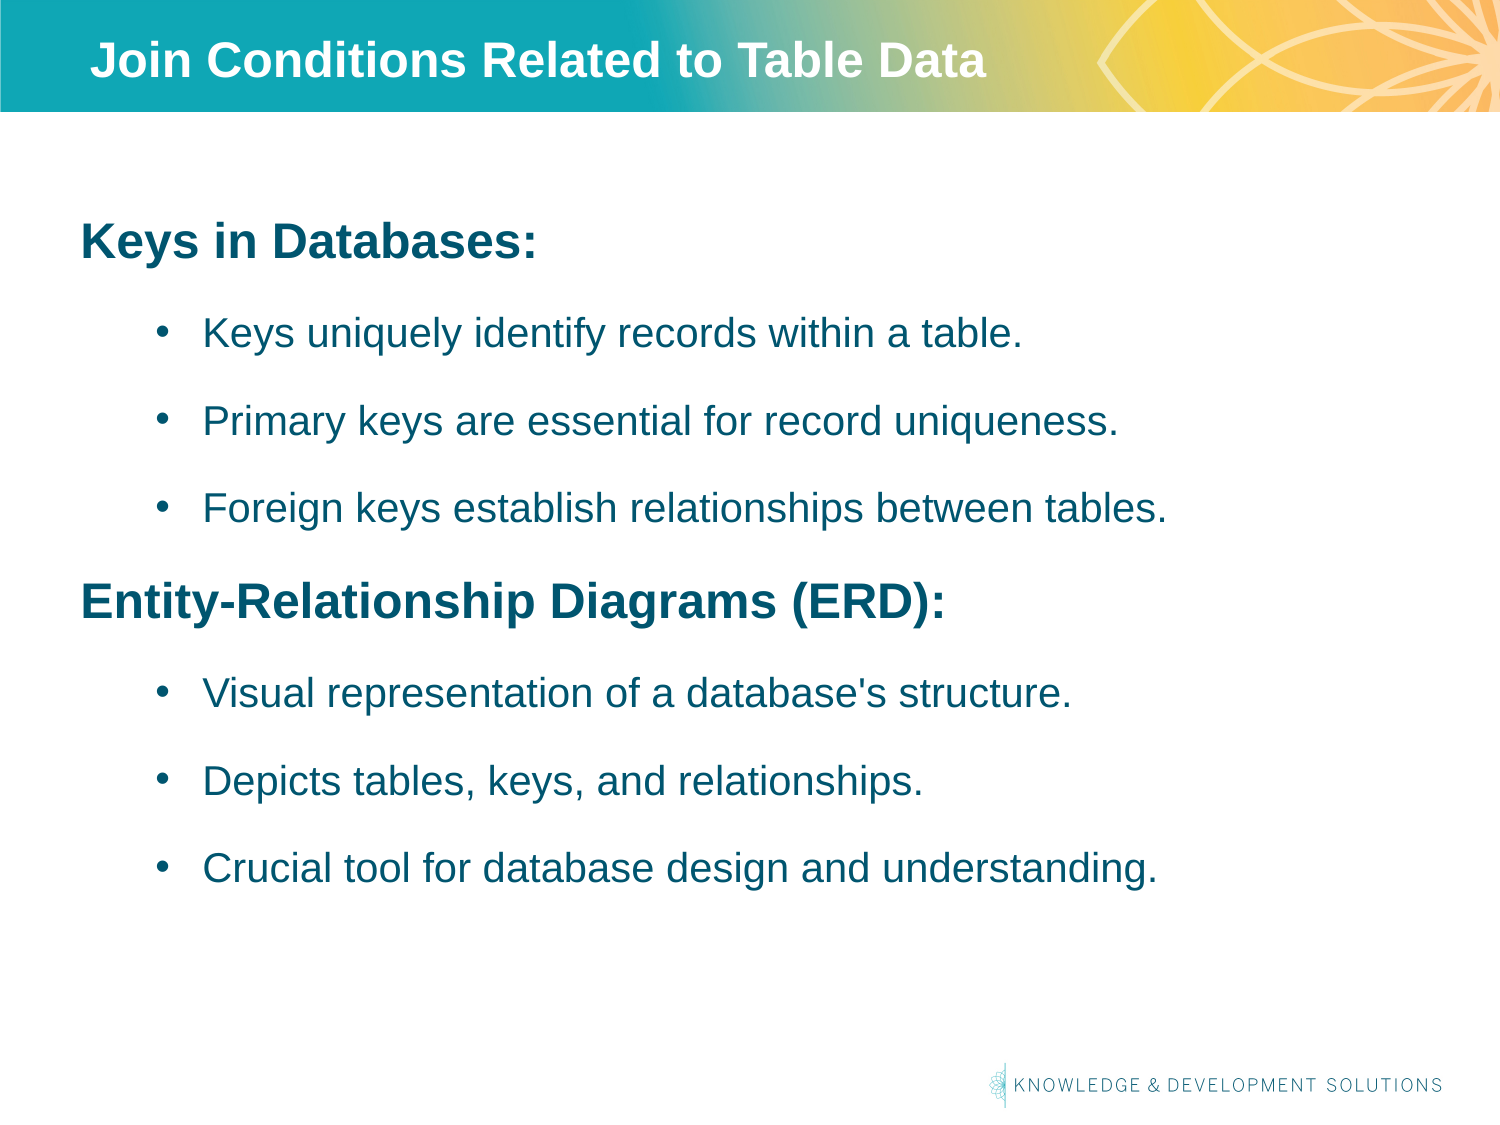

# Join Conditions Related to Table Data
Keys in Databases:
Keys uniquely identify records within a table.
Primary keys are essential for record uniqueness.
Foreign keys establish relationships between tables.
Entity-Relationship Diagrams (ERD):
Visual representation of a database's structure.
Depicts tables, keys, and relationships.
Crucial tool for database design and understanding.